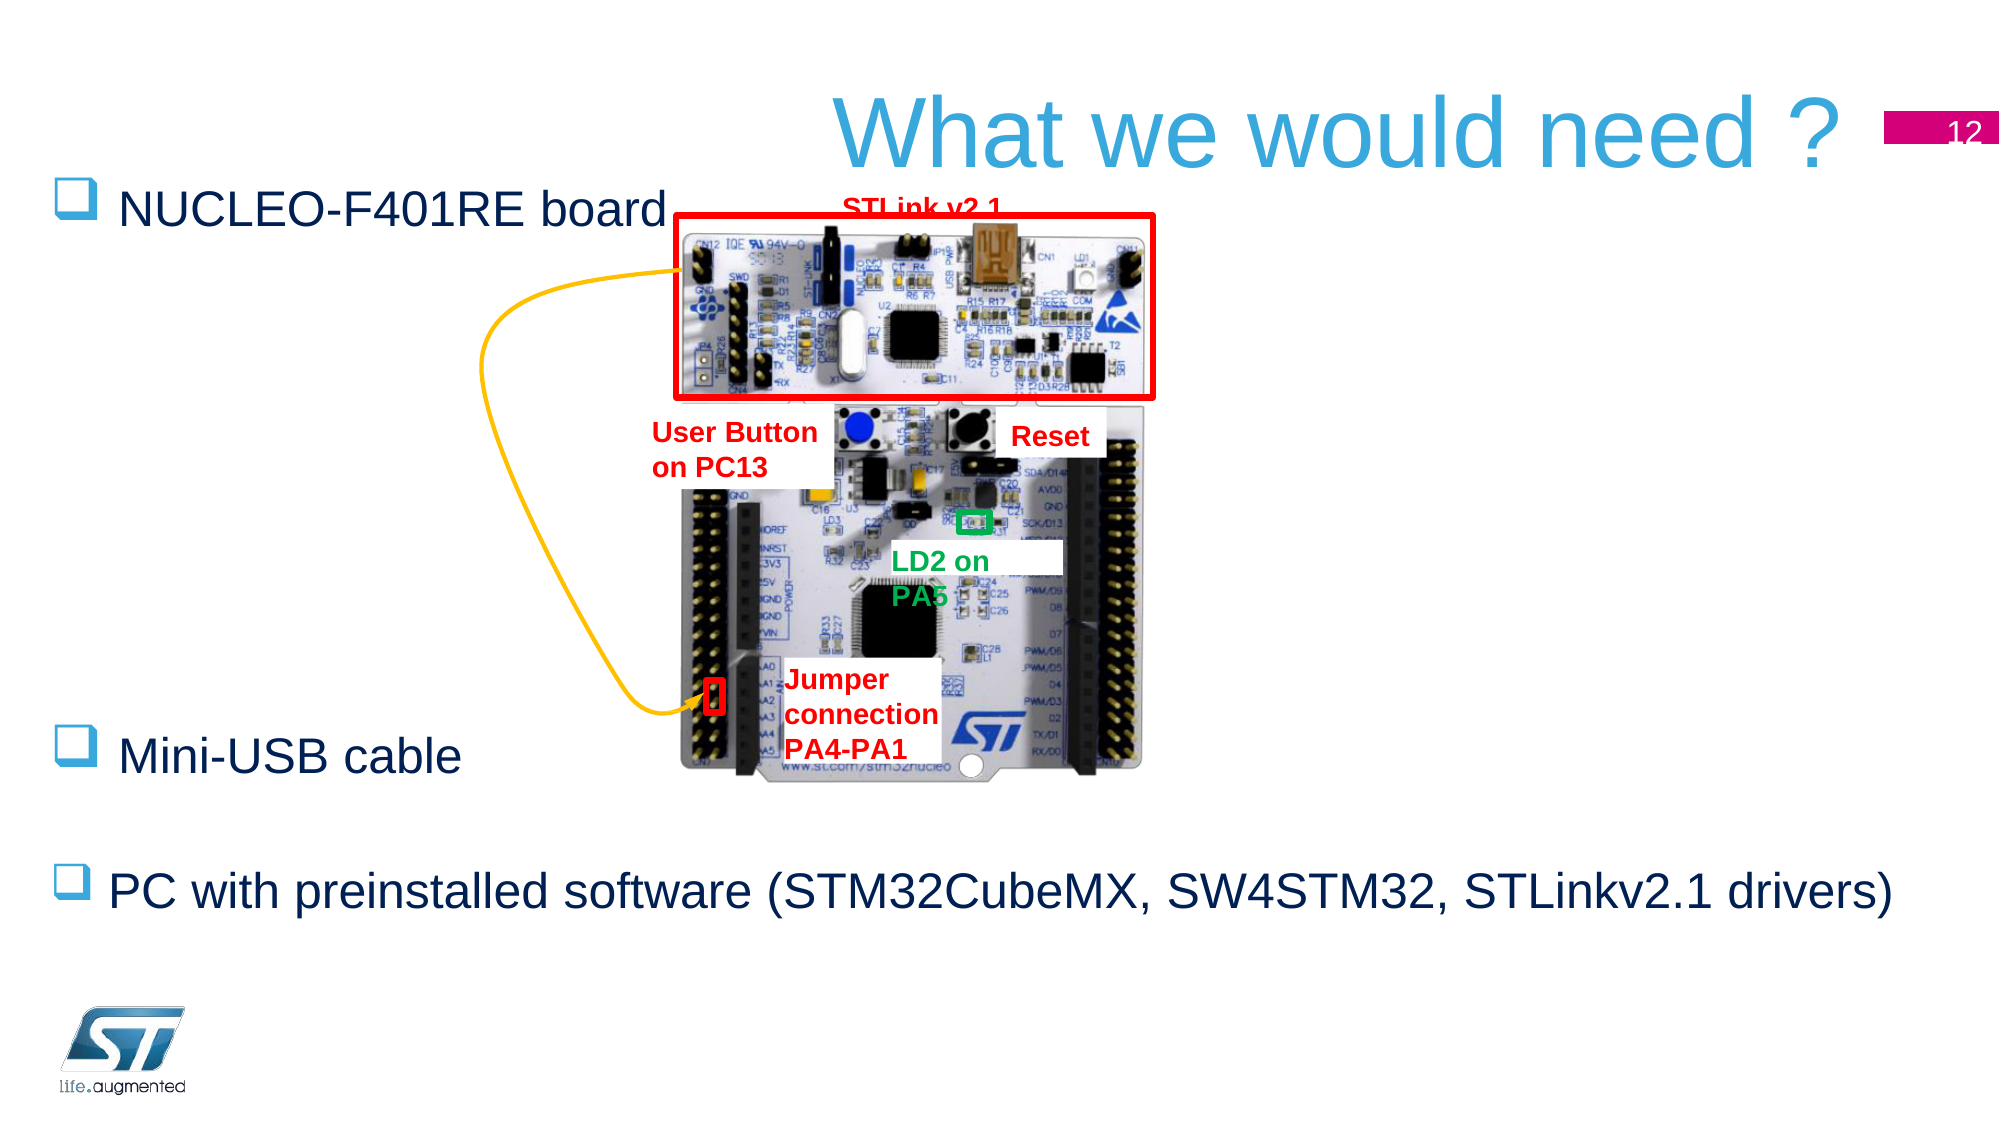

What we would need ?
STLink v2.1
12

NUCLEO-F401RE board

User Button on PC13
Reset

LD2 on PA5

Jumper connection PA4-PA1

Mini-USB cable
PC with preinstalled software (STM32CubeMX, SW4STM32, STLinkv2.1 drivers)